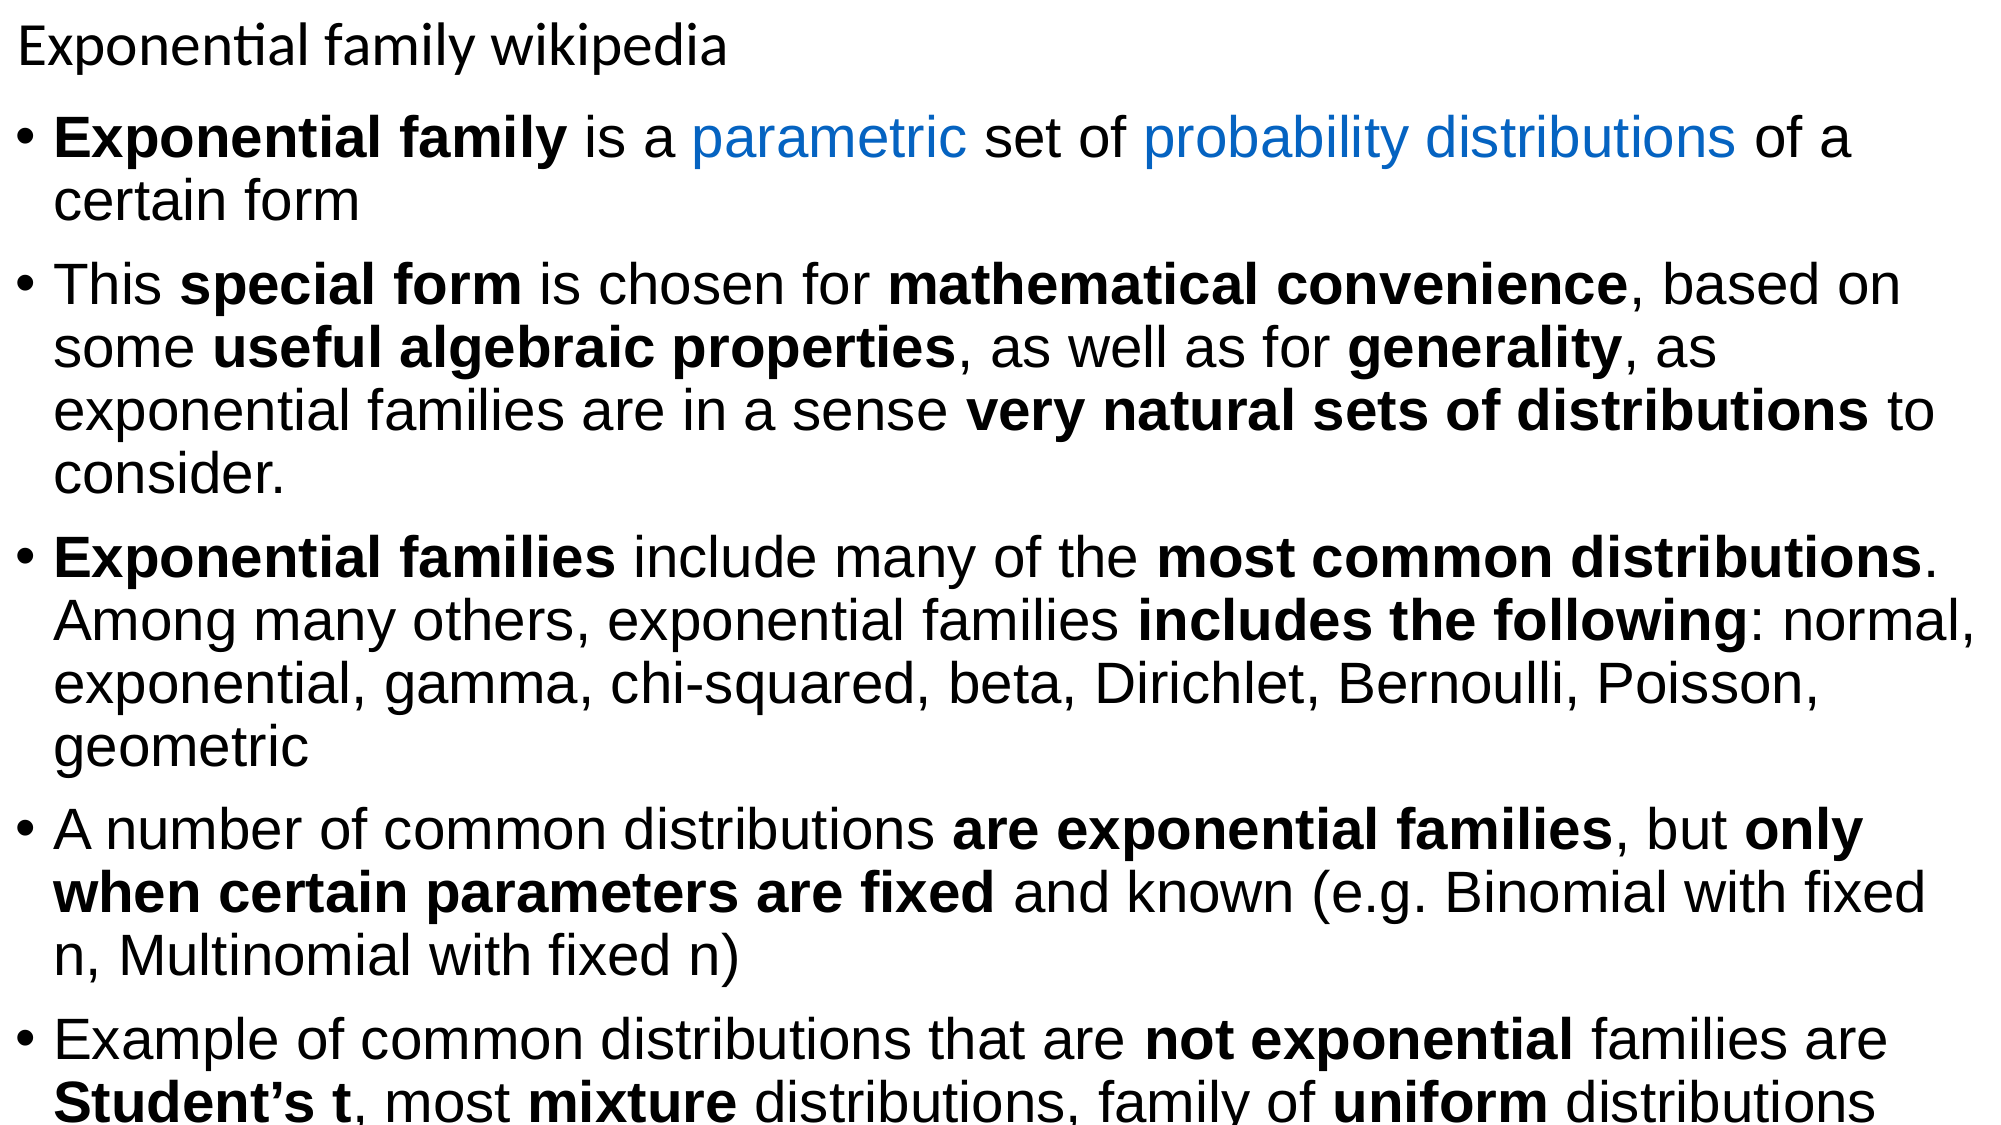

# Exponential family wikipedia
Exponential family is a parametric set of probability distributions of a certain form
This special form is chosen for mathematical convenience, based on some useful algebraic properties, as well as for generality, as exponential families are in a sense very natural sets of distributions to consider.
Exponential families include many of the most common distributions. Among many others, exponential families includes the following: normal, exponential, gamma, chi-squared, beta, Dirichlet, Bernoulli, Poisson, geometric
A number of common distributions are exponential families, but only when certain parameters are fixed and known (e.g. Binomial with fixed n, Multinomial with fixed n)
Example of common distributions that are not exponential families are Student’s t, most mixture distributions, family of uniform distributions